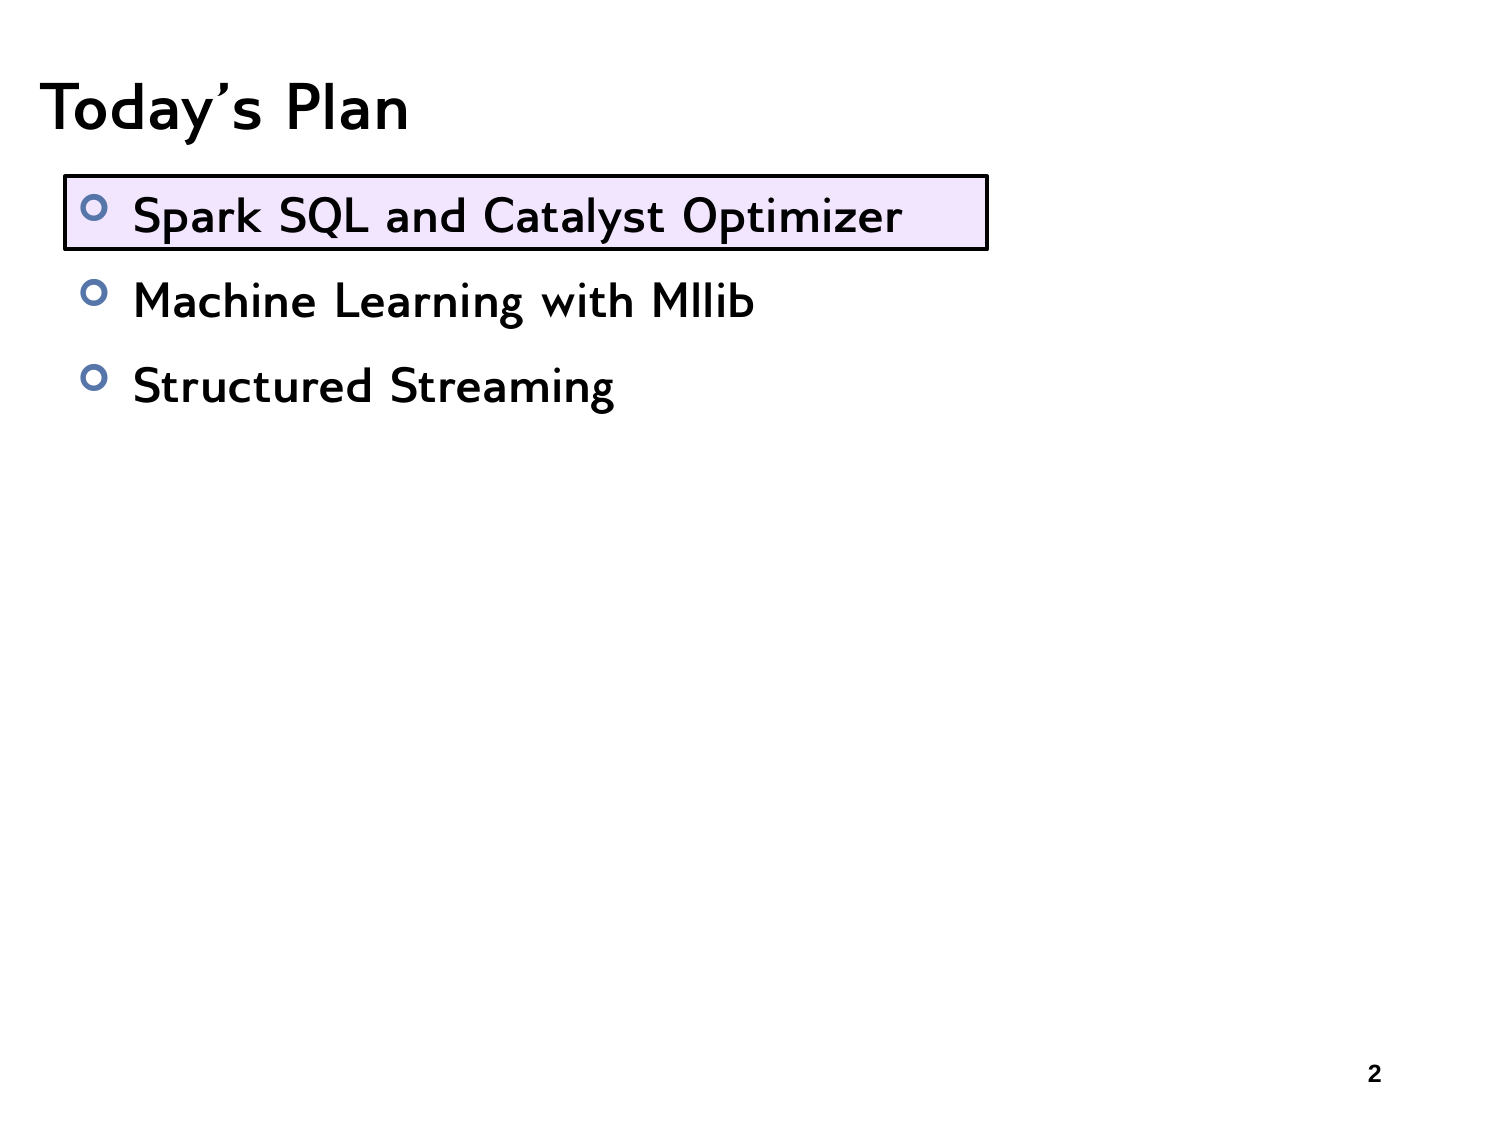

# Today’s Plan
Spark SQL and Catalyst Optimizer
Machine Learning with Mllib
Structured Streaming

2